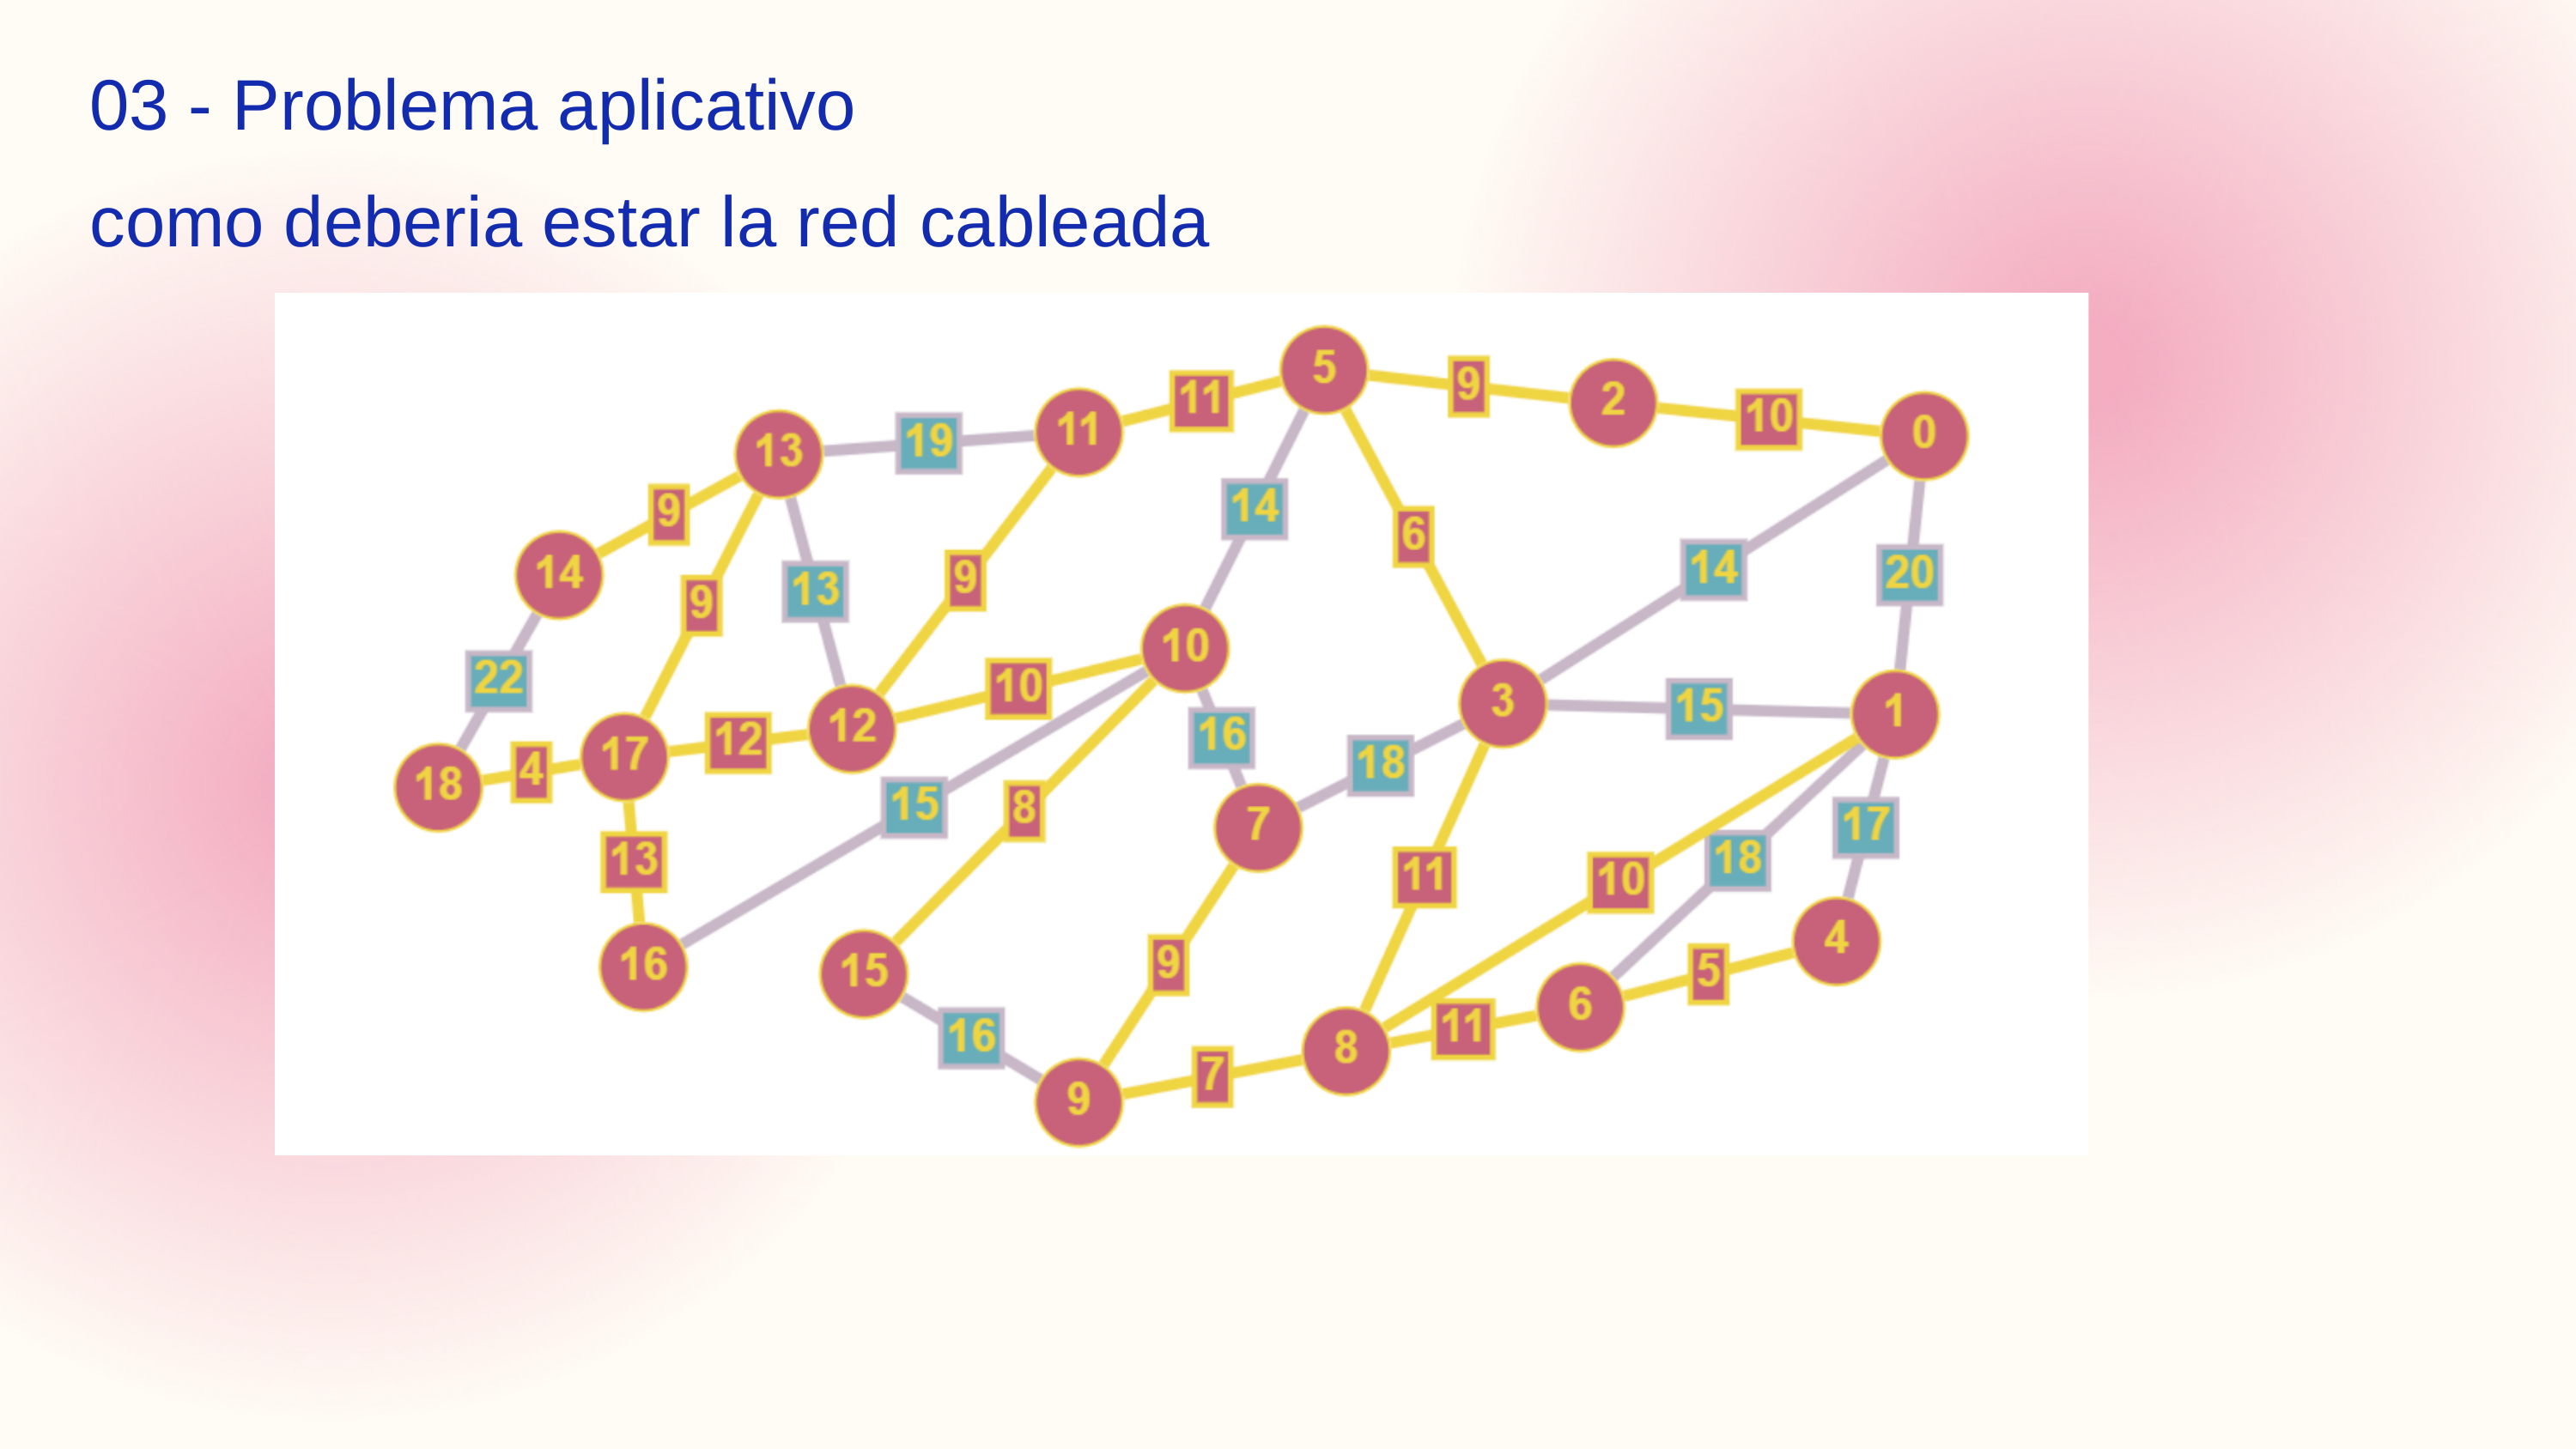

03 - Problema aplicativo

como deberia estar la red cableada